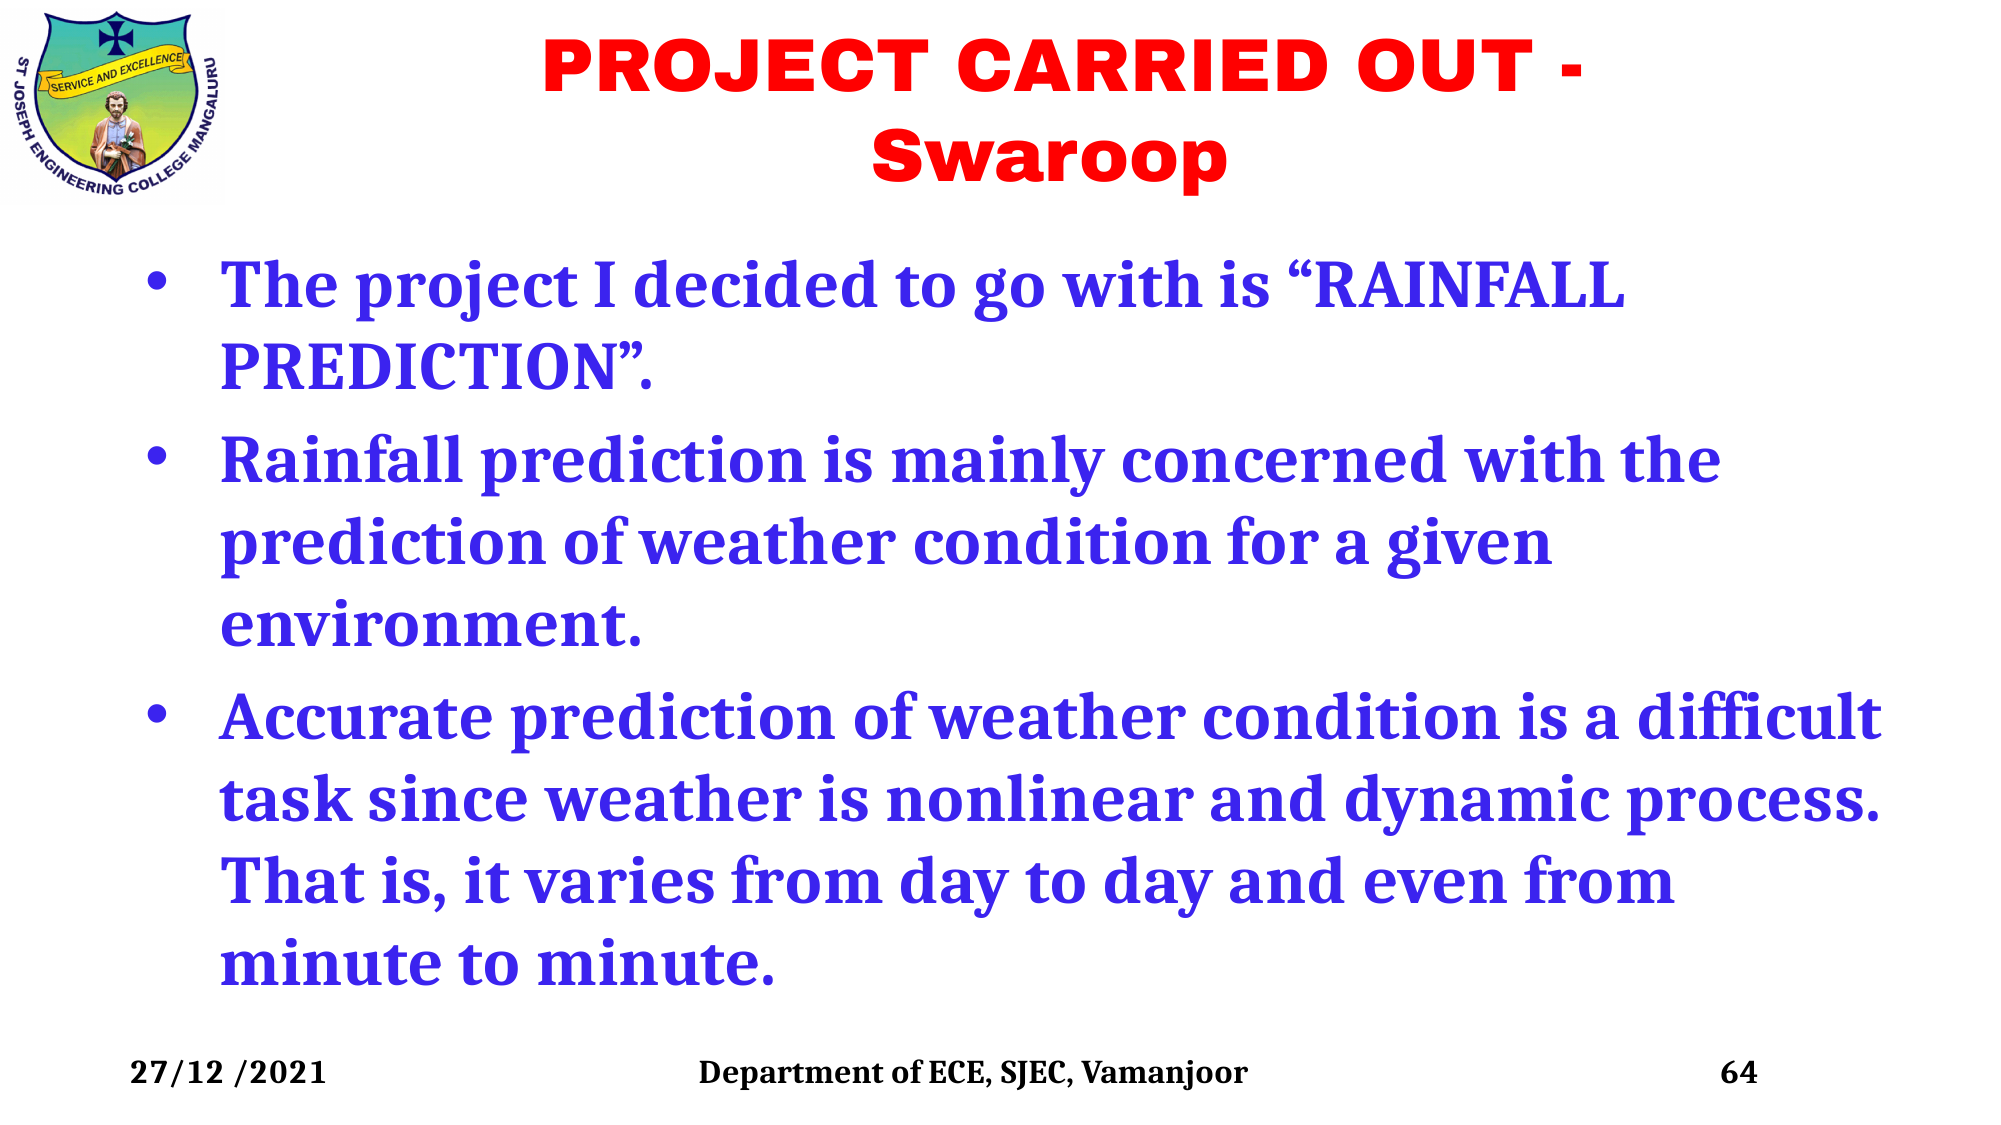

PROJECT CARRIED OUT - Swaroop
The project I decided to go with is “RAINFALL PREDICTION”.
Rainfall prediction is mainly concerned with the prediction of weather condition for a given environment.
Accurate prediction of weather condition is a difficult task since weather is nonlinear and dynamic process. That is, it varies from day to day and even from minute to minute.

  27/12 /2021
Department of ECE, SJEC, Vamanjoor
64